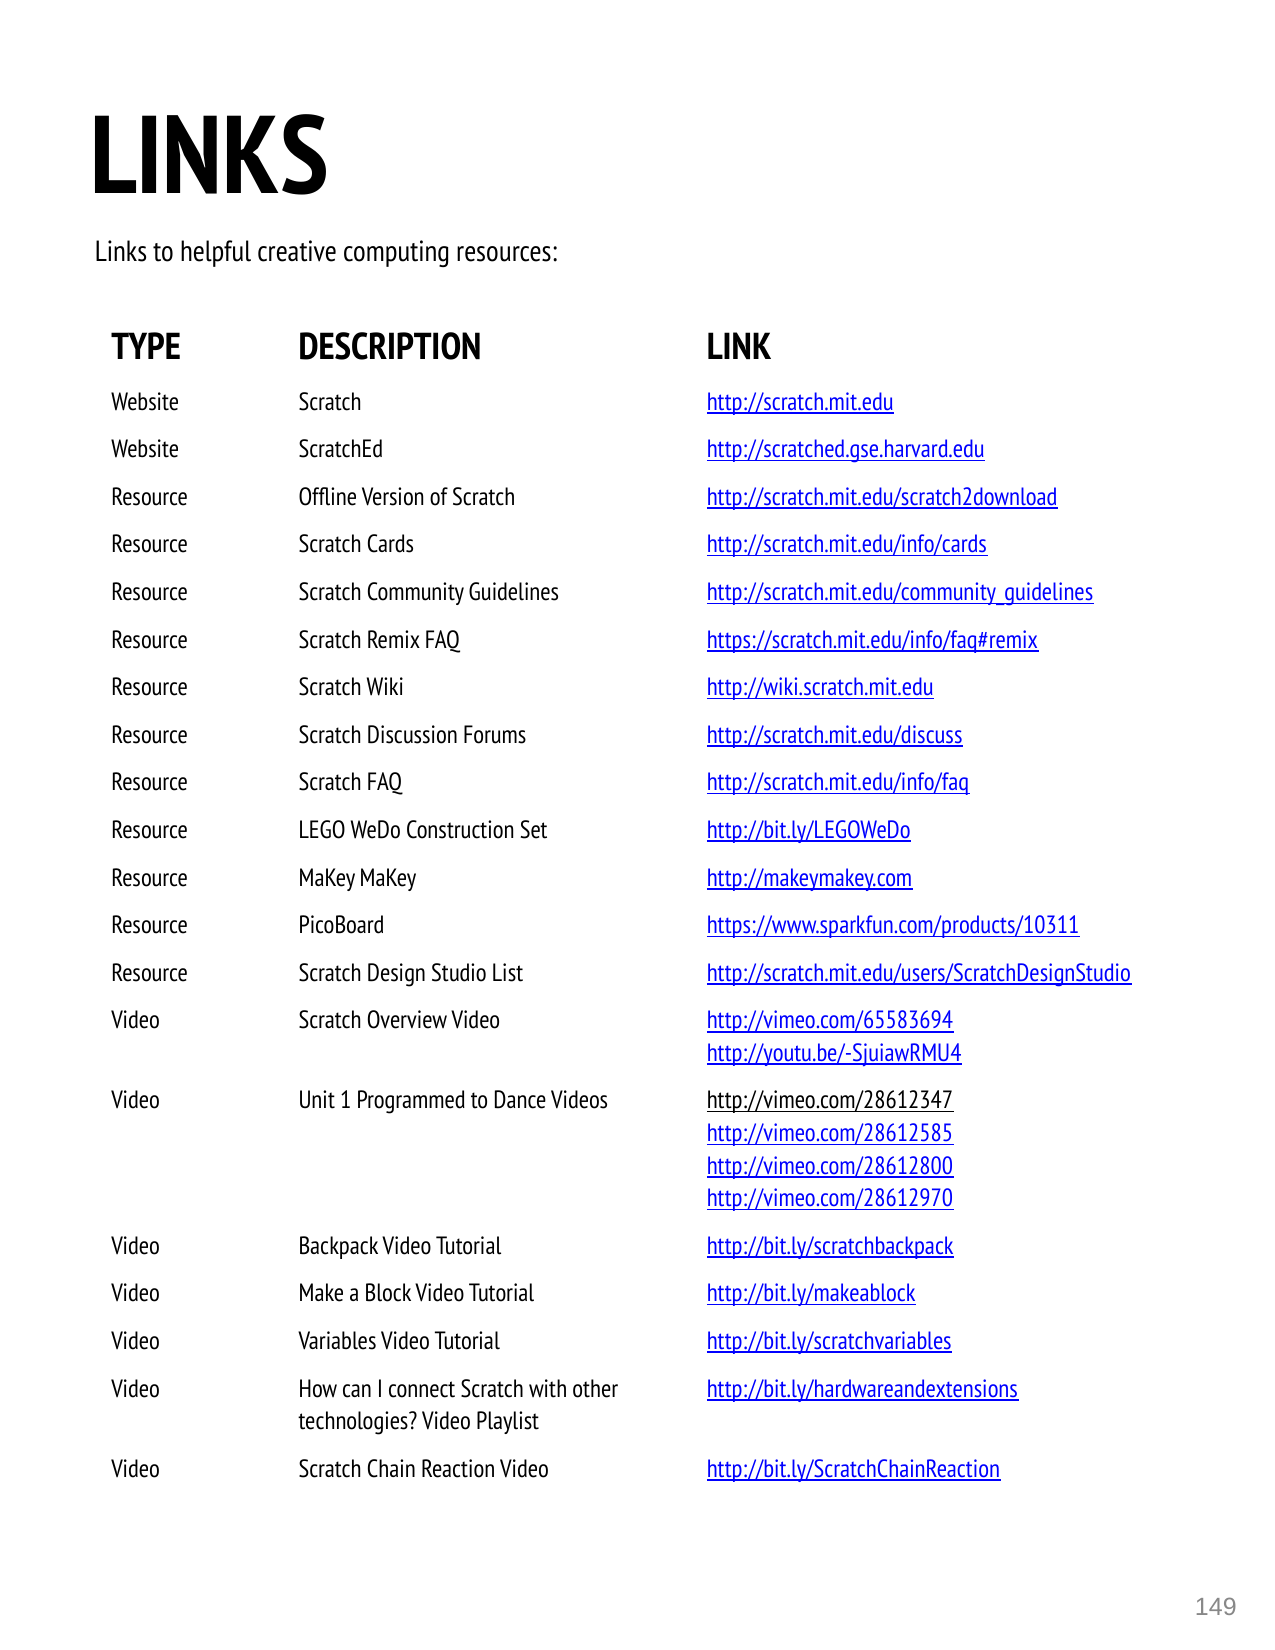

LINKS
Links to helpful creative computing resources:
| TYPE | DESCRIPTION | LINK |
| --- | --- | --- |
| Website | Scratch | http://scratch.mit.edu |
| Website | ScratchEd | http://scratched.gse.harvard.edu |
| Resource | Offline Version of Scratch | http://scratch.mit.edu/scratch2download |
| Resource | Scratch Cards | http://scratch.mit.edu/info/cards |
| Resource | Scratch Community Guidelines | http://scratch.mit.edu/community\_guidelines |
| Resource | Scratch Remix FAQ | https://scratch.mit.edu/info/faq#remix |
| Resource | Scratch Wiki | http://wiki.scratch.mit.edu |
| Resource | Scratch Discussion Forums | http://scratch.mit.edu/discuss |
| Resource | Scratch FAQ | http://scratch.mit.edu/info/faq |
| Resource | LEGO WeDo Construction Set | http://bit.ly/LEGOWeDo |
| Resource | MaKey MaKey | http://makeymakey.com |
| Resource | PicoBoard | https://www.sparkfun.com/products/10311 |
| Resource | Scratch Design Studio List | http://scratch.mit.edu/users/ScratchDesignStudio |
| Video | Scratch Overview Video | http://vimeo.com/65583694 http://youtu.be/-SjuiawRMU4 |
| Video | Unit 1 Programmed to Dance Videos | http://vimeo.com/28612347 http://vimeo.com/28612585 http://vimeo.com/28612800 http://vimeo.com/28612970 |
| Video | Backpack Video Tutorial | http://bit.ly/scratchbackpack |
| Video | Make a Block Video Tutorial | http://bit.ly/makeablock |
| Video | Variables Video Tutorial | http://bit.ly/scratchvariables |
| Video | How can I connect Scratch with other technologies? Video Playlist | http://bit.ly/hardwareandextensions |
| Video | Scratch Chain Reaction Video | http://bit.ly/ScratchChainReaction |
149